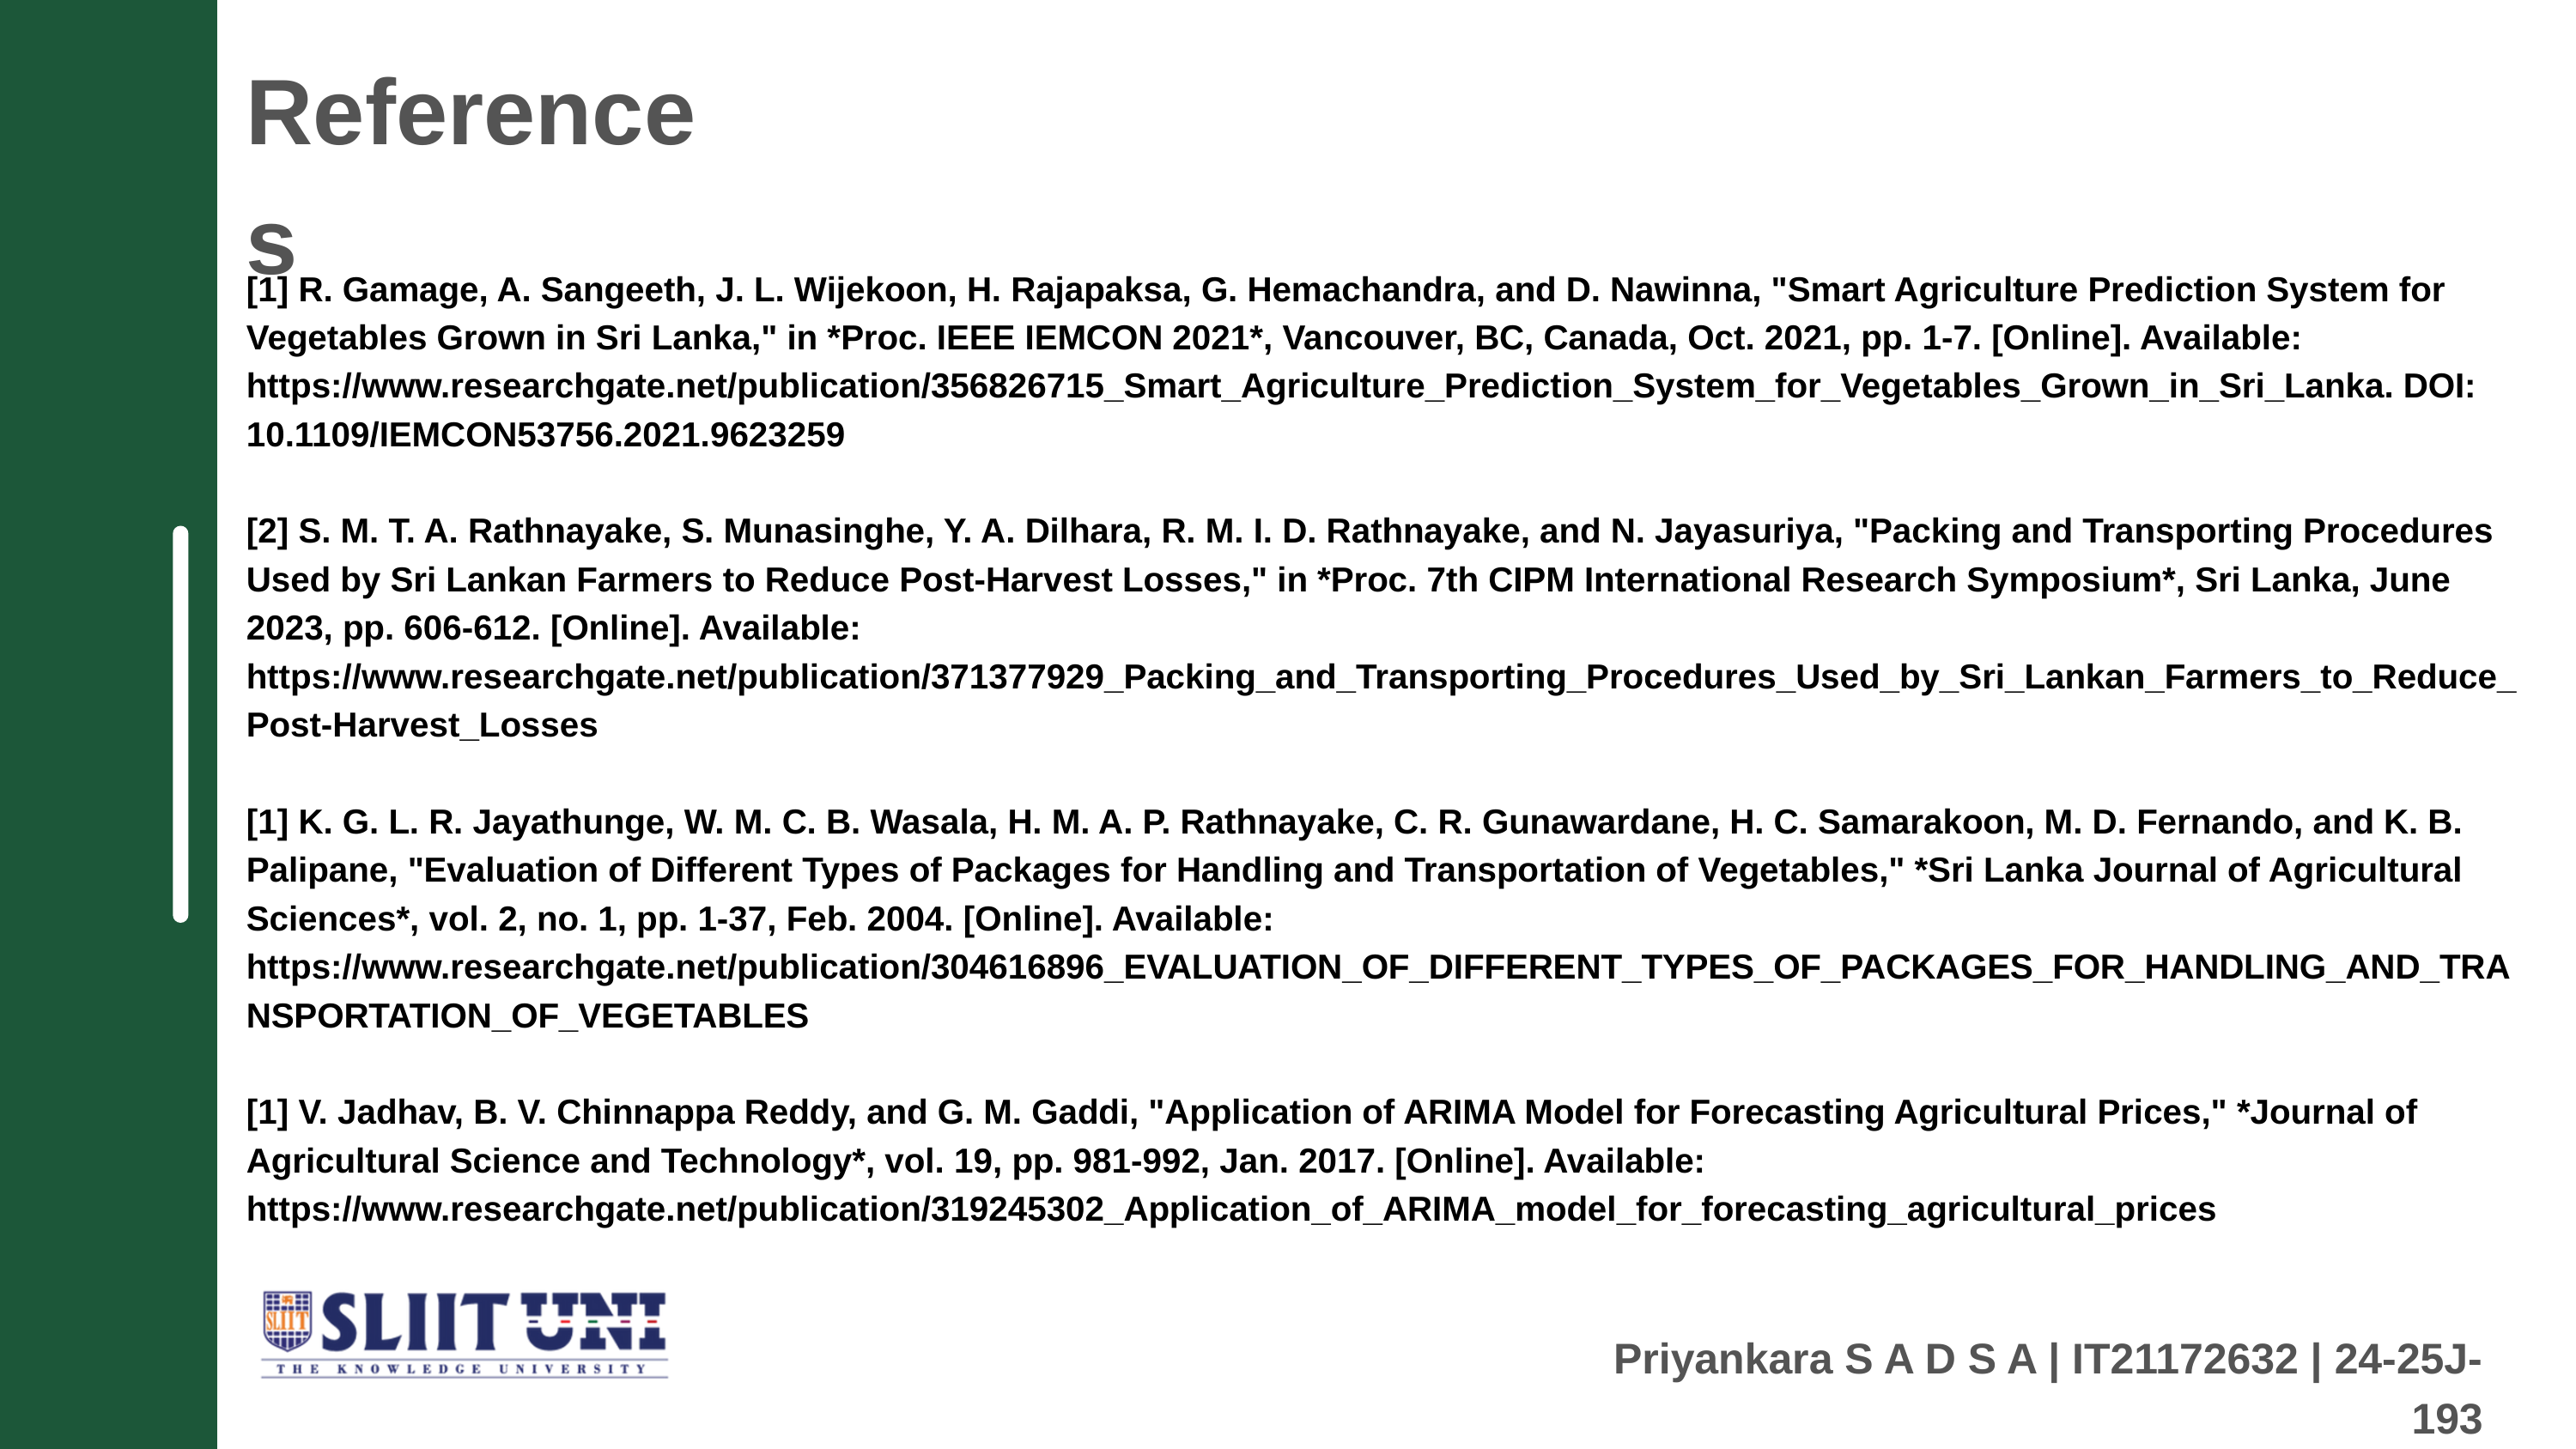

References
[1] R. Gamage, A. Sangeeth, J. L. Wijekoon, H. Rajapaksa, G. Hemachandra, and D. Nawinna, "Smart Agriculture Prediction System for Vegetables Grown in Sri Lanka," in *Proc. IEEE IEMCON 2021*, Vancouver, BC, Canada, Oct. 2021, pp. 1-7. [Online]. Available: https://www.researchgate.net/publication/356826715_Smart_Agriculture_Prediction_System_for_Vegetables_Grown_in_Sri_Lanka. DOI: 10.1109/IEMCON53756.2021.9623259

[2] S. M. T. A. Rathnayake, S. Munasinghe, Y. A. Dilhara, R. M. I. D. Rathnayake, and N. Jayasuriya, "Packing and Transporting Procedures Used by Sri Lankan Farmers to Reduce Post-Harvest Losses," in *Proc. 7th CIPM International Research Symposium*, Sri Lanka, June 2023, pp. 606-612. [Online]. Available: https://www.researchgate.net/publication/371377929_Packing_and_Transporting_Procedures_Used_by_Sri_Lankan_Farmers_to_Reduce_Post-Harvest_Losses

[1] K. G. L. R. Jayathunge, W. M. C. B. Wasala, H. M. A. P. Rathnayake, C. R. Gunawardane, H. C. Samarakoon, M. D. Fernando, and K. B. Palipane, "Evaluation of Different Types of Packages for Handling and Transportation of Vegetables," *Sri Lanka Journal of Agricultural Sciences*, vol. 2, no. 1, pp. 1-37, Feb. 2004. [Online]. Available: https://www.researchgate.net/publication/304616896_EVALUATION_OF_DIFFERENT_TYPES_OF_PACKAGES_FOR_HANDLING_AND_TRANSPORTATION_OF_VEGETABLES

[1] V. Jadhav, B. V. Chinnappa Reddy, and G. M. Gaddi, "Application of ARIMA Model for Forecasting Agricultural Prices," *Journal of Agricultural Science and Technology*, vol. 19, pp. 981-992, Jan. 2017. [Online]. Available: https://www.researchgate.net/publication/319245302_Application_of_ARIMA_model_for_forecasting_agricultural_prices

Priyankara S A D S A | IT21172632 | 24-25J-193